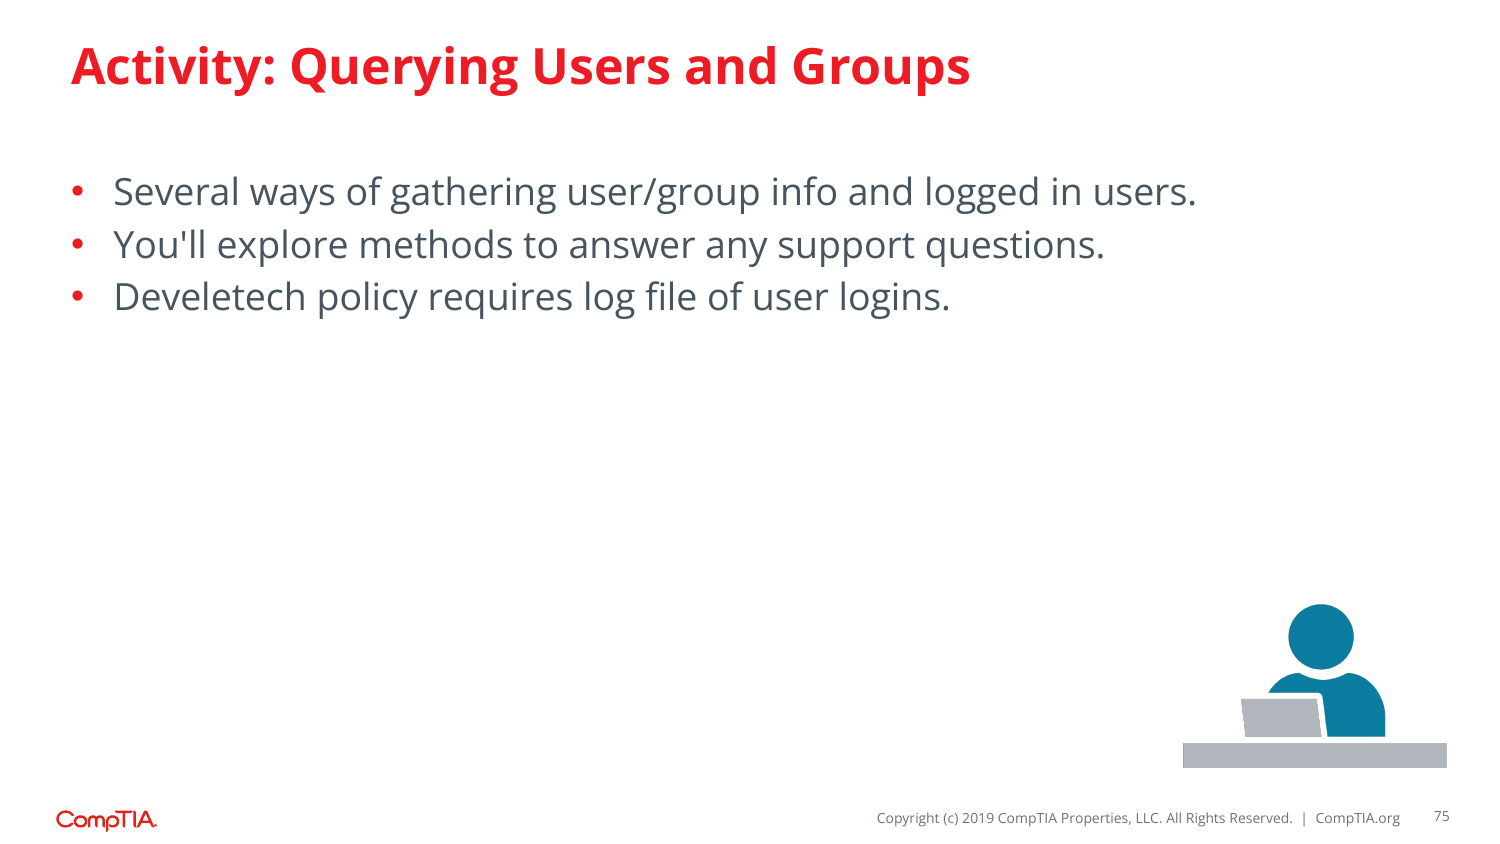

# Activity: Querying Users and Groups
Several ways of gathering user/group info and logged in users.
You'll explore methods to answer any support questions.
Develetech policy requires log file of user logins.
75